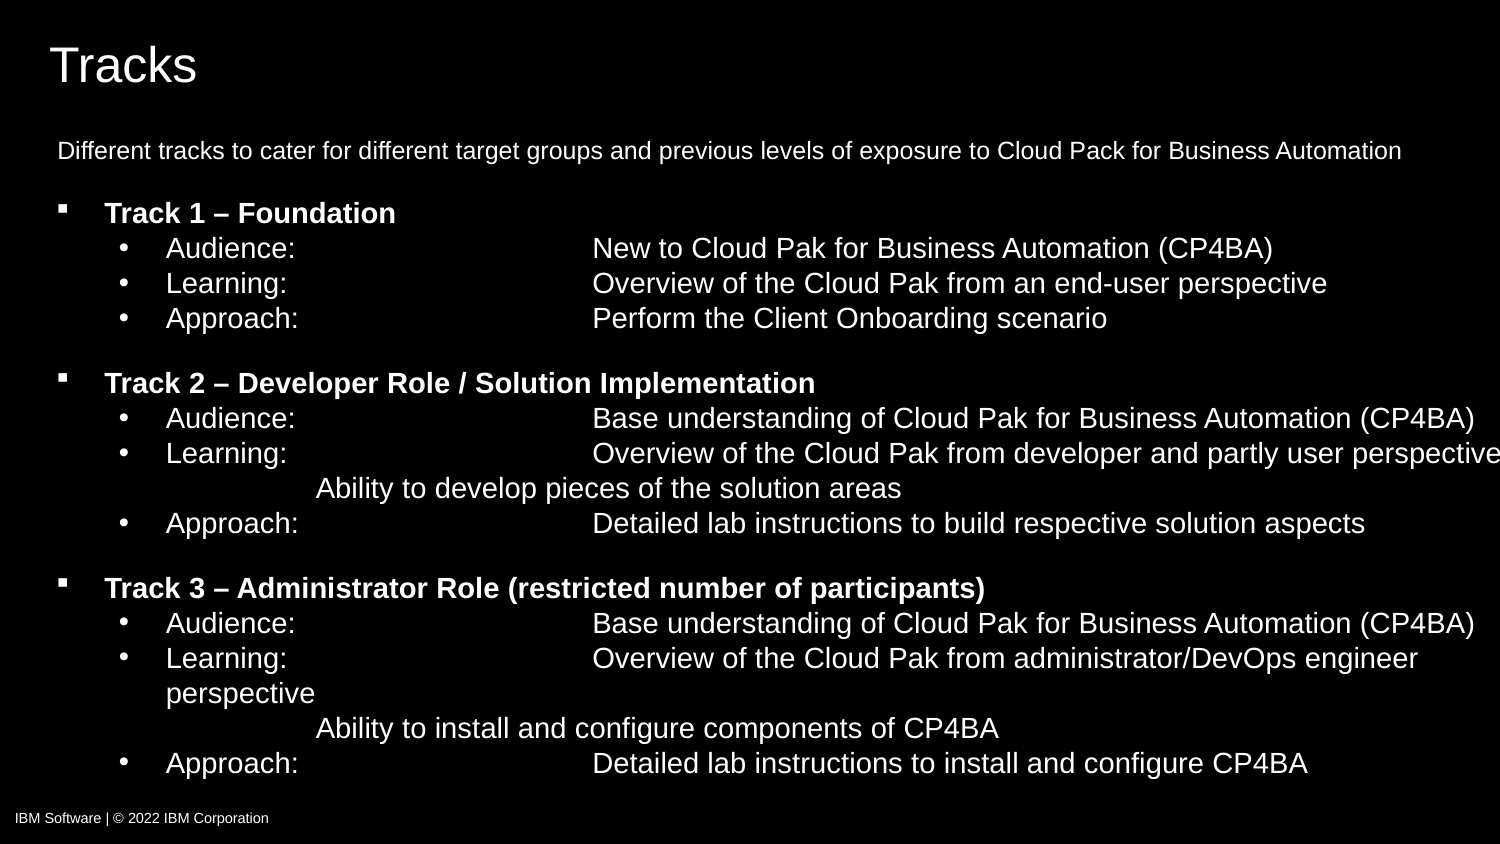

Tracks
Different tracks to cater for different target groups and previous levels of exposure to Cloud Pack for Business Automation

Track 1 – Foundation
Audience: 	New to Cloud Pak for Business Automation (CP4BA)
Learning: 	Overview of the Cloud Pak from an end-user perspective
Approach: 	Perform the Client Onboarding scenario

Track 2 – Developer Role / Solution Implementation
Audience: 	Base understanding of Cloud Pak for Business Automation (CP4BA)
Learning: 	Overview of the Cloud Pak from developer and partly user perspective
 		Ability to develop pieces of the solution areas
Approach: 	Detailed lab instructions to build respective solution aspects

Track 3 – Administrator Role (restricted number of participants)
Audience: 	Base understanding of Cloud Pak for Business Automation (CP4BA)
Learning: 	Overview of the Cloud Pak from administrator/DevOps engineer perspective
	 	Ability to install and configure components of CP4BA
Approach: 	Detailed lab instructions to install and configure CP4BA
IBM Software | © 2022 IBM Corporation